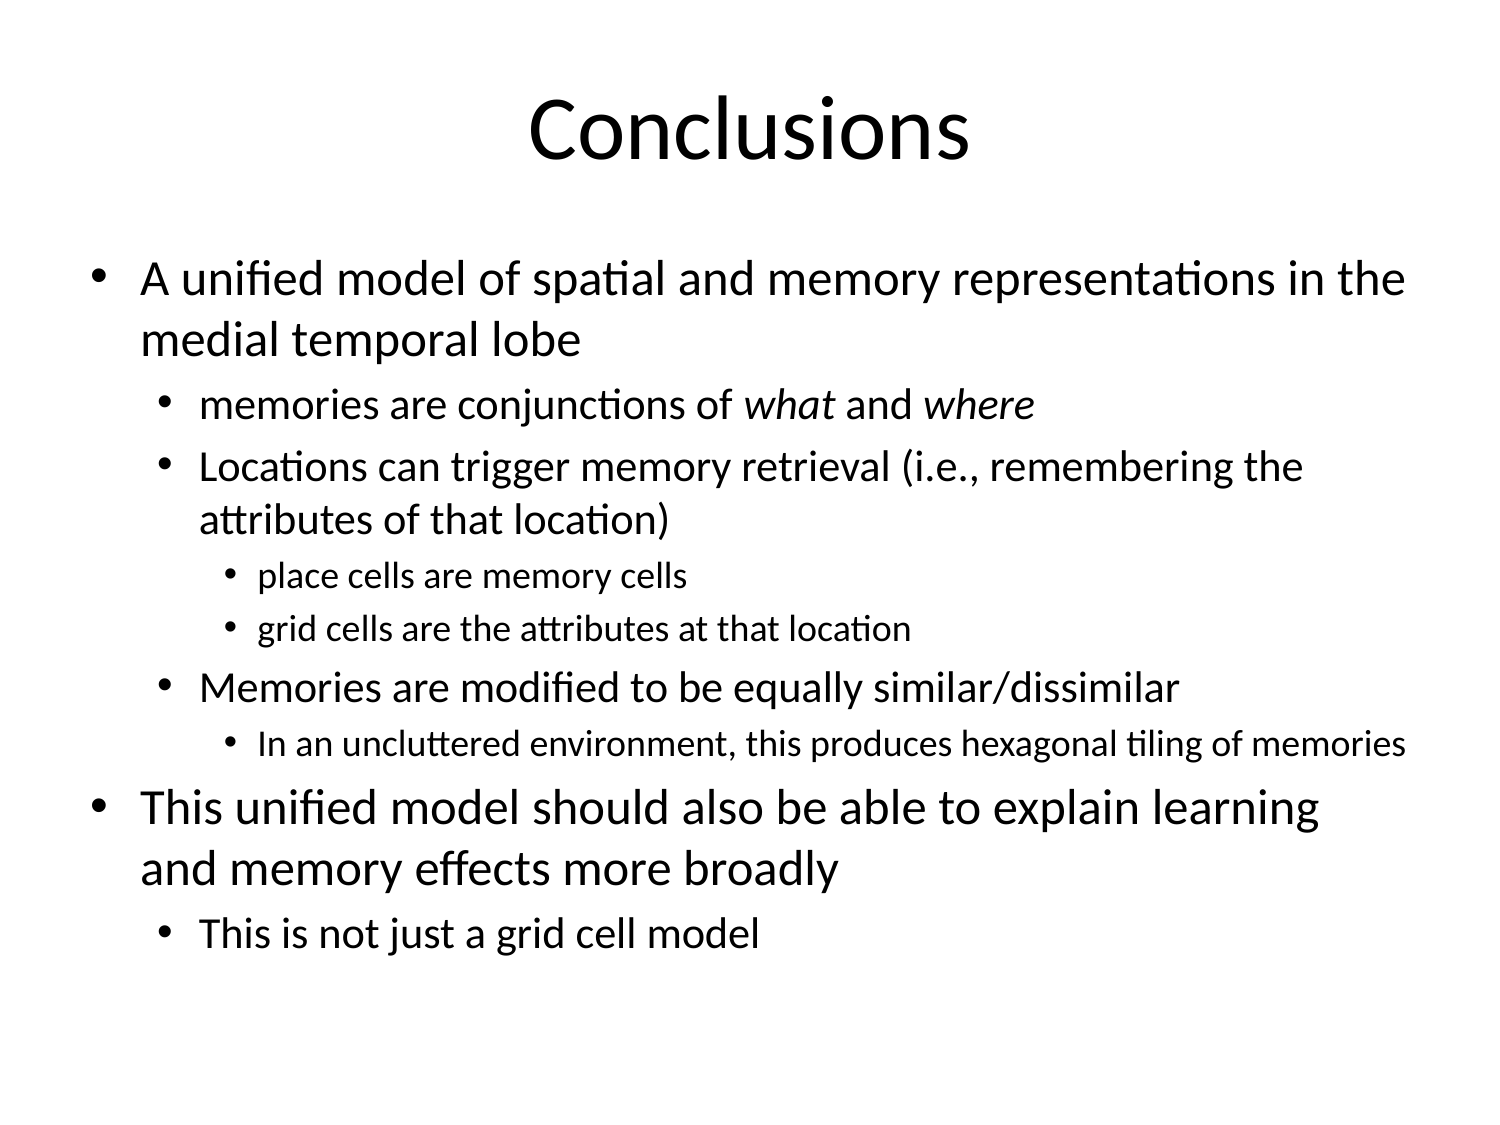

# Conclusions
A unified model of spatial and memory representations in the medial temporal lobe
memories are conjunctions of what and where
Locations can trigger memory retrieval (i.e., remembering the attributes of that location)
place cells are memory cells
grid cells are the attributes at that location
Memories are modified to be equally similar/dissimilar
In an uncluttered environment, this produces hexagonal tiling of memories
This unified model should also be able to explain learning and memory effects more broadly
This is not just a grid cell model